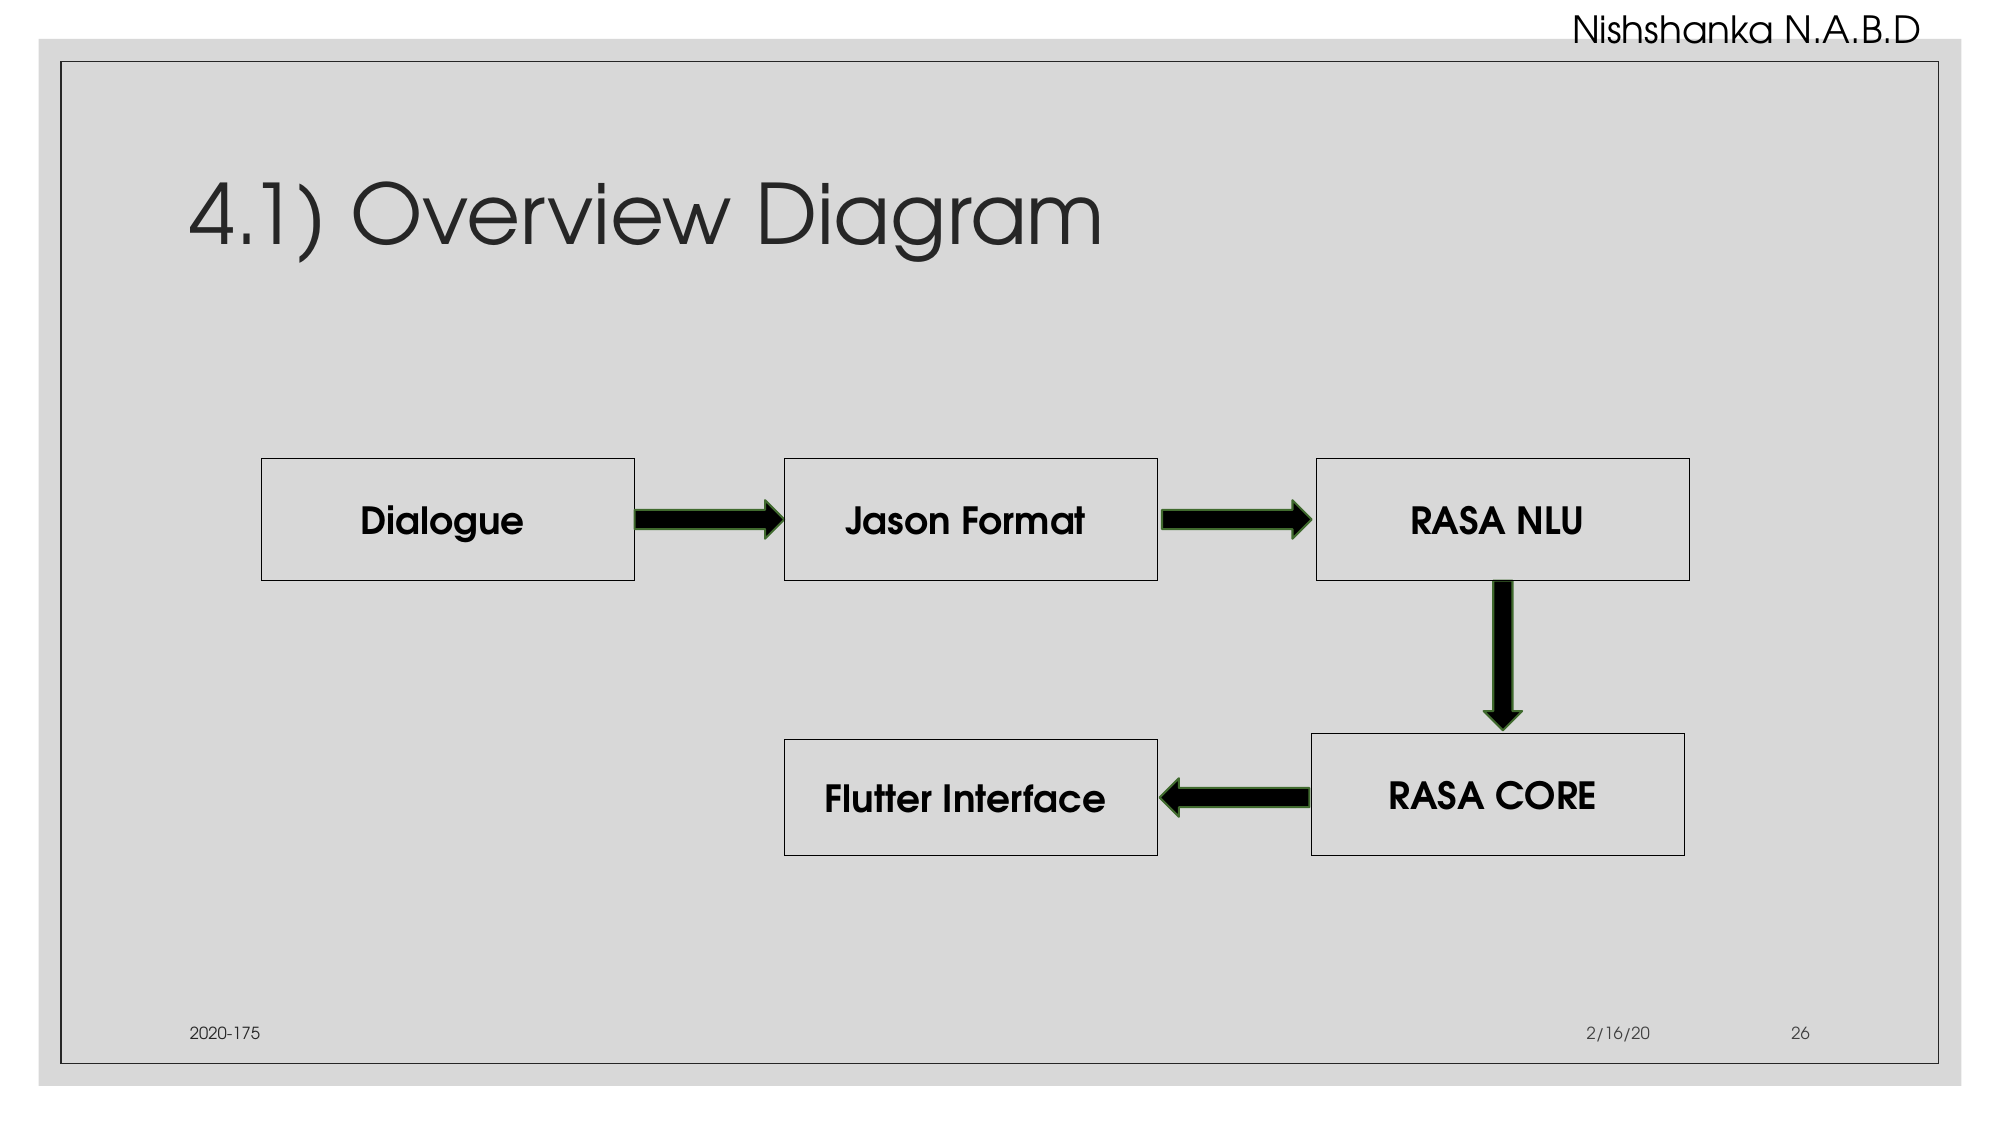

Nishshanka N.A.B.D
# 4.1) Overview Diagram

Jason Format
RASA NLU
Dialogue

RASA CORE
Flutter Interface
2020-175
2/16/20
26